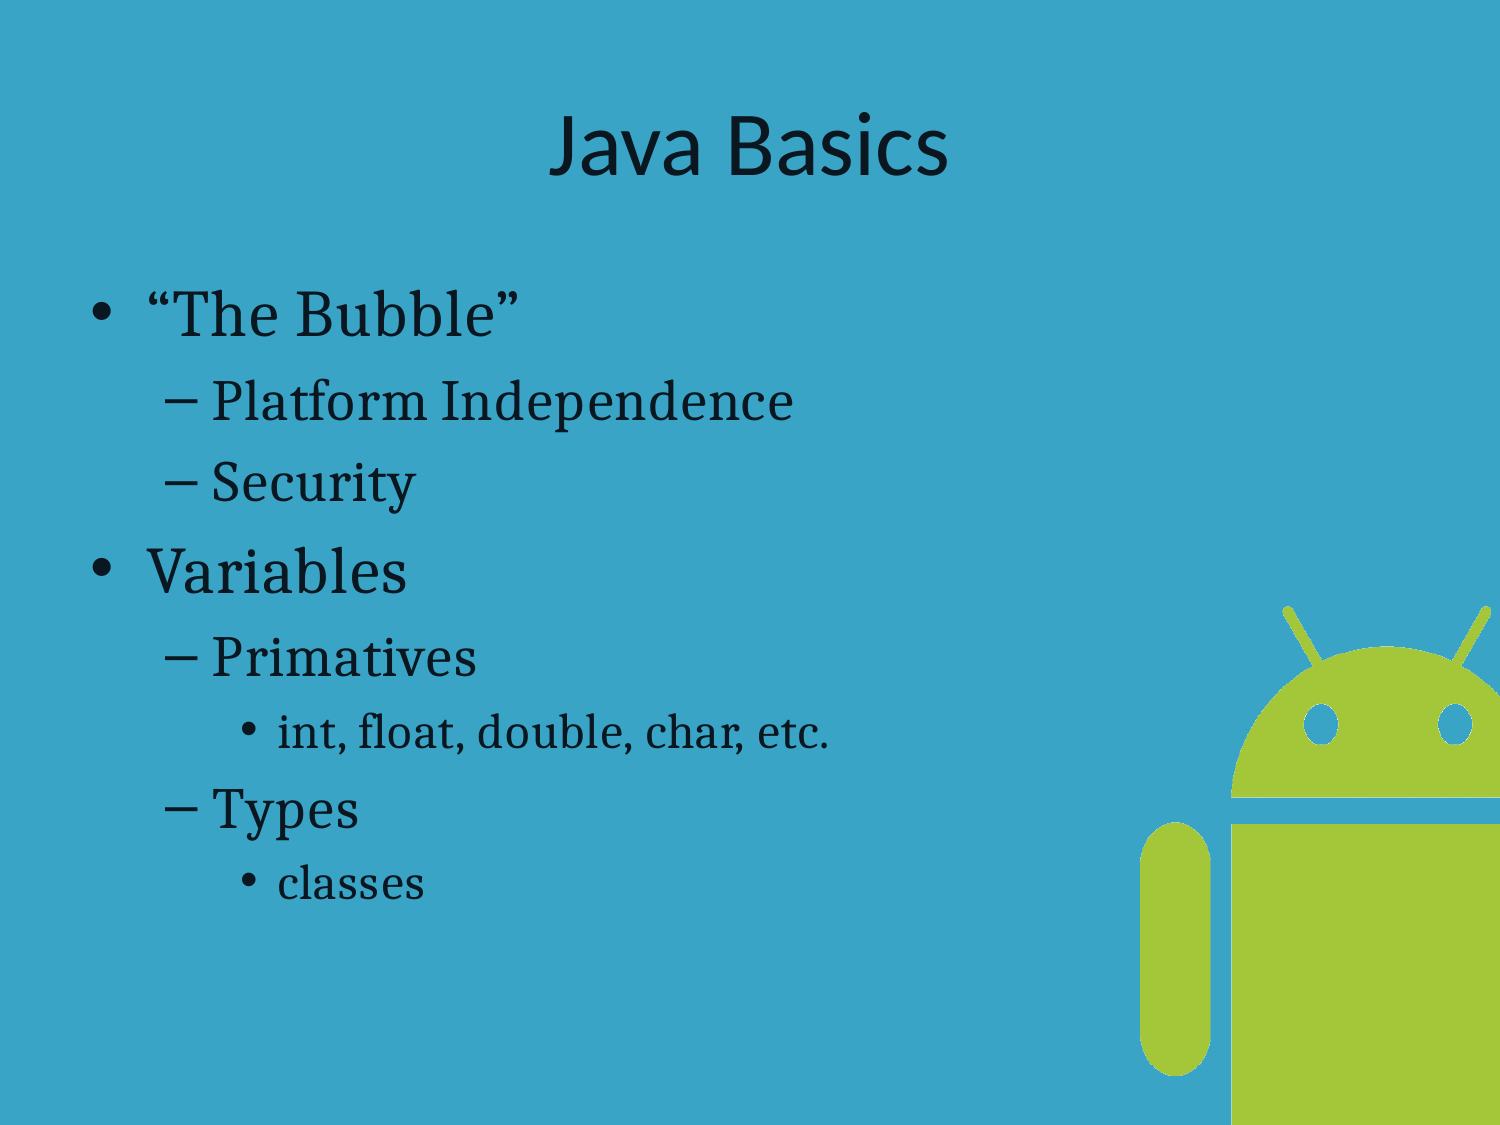

# Java Basics
“The Bubble”
Platform Independence
Security
Variables
Primatives
int, float, double, char, etc.
Types
classes